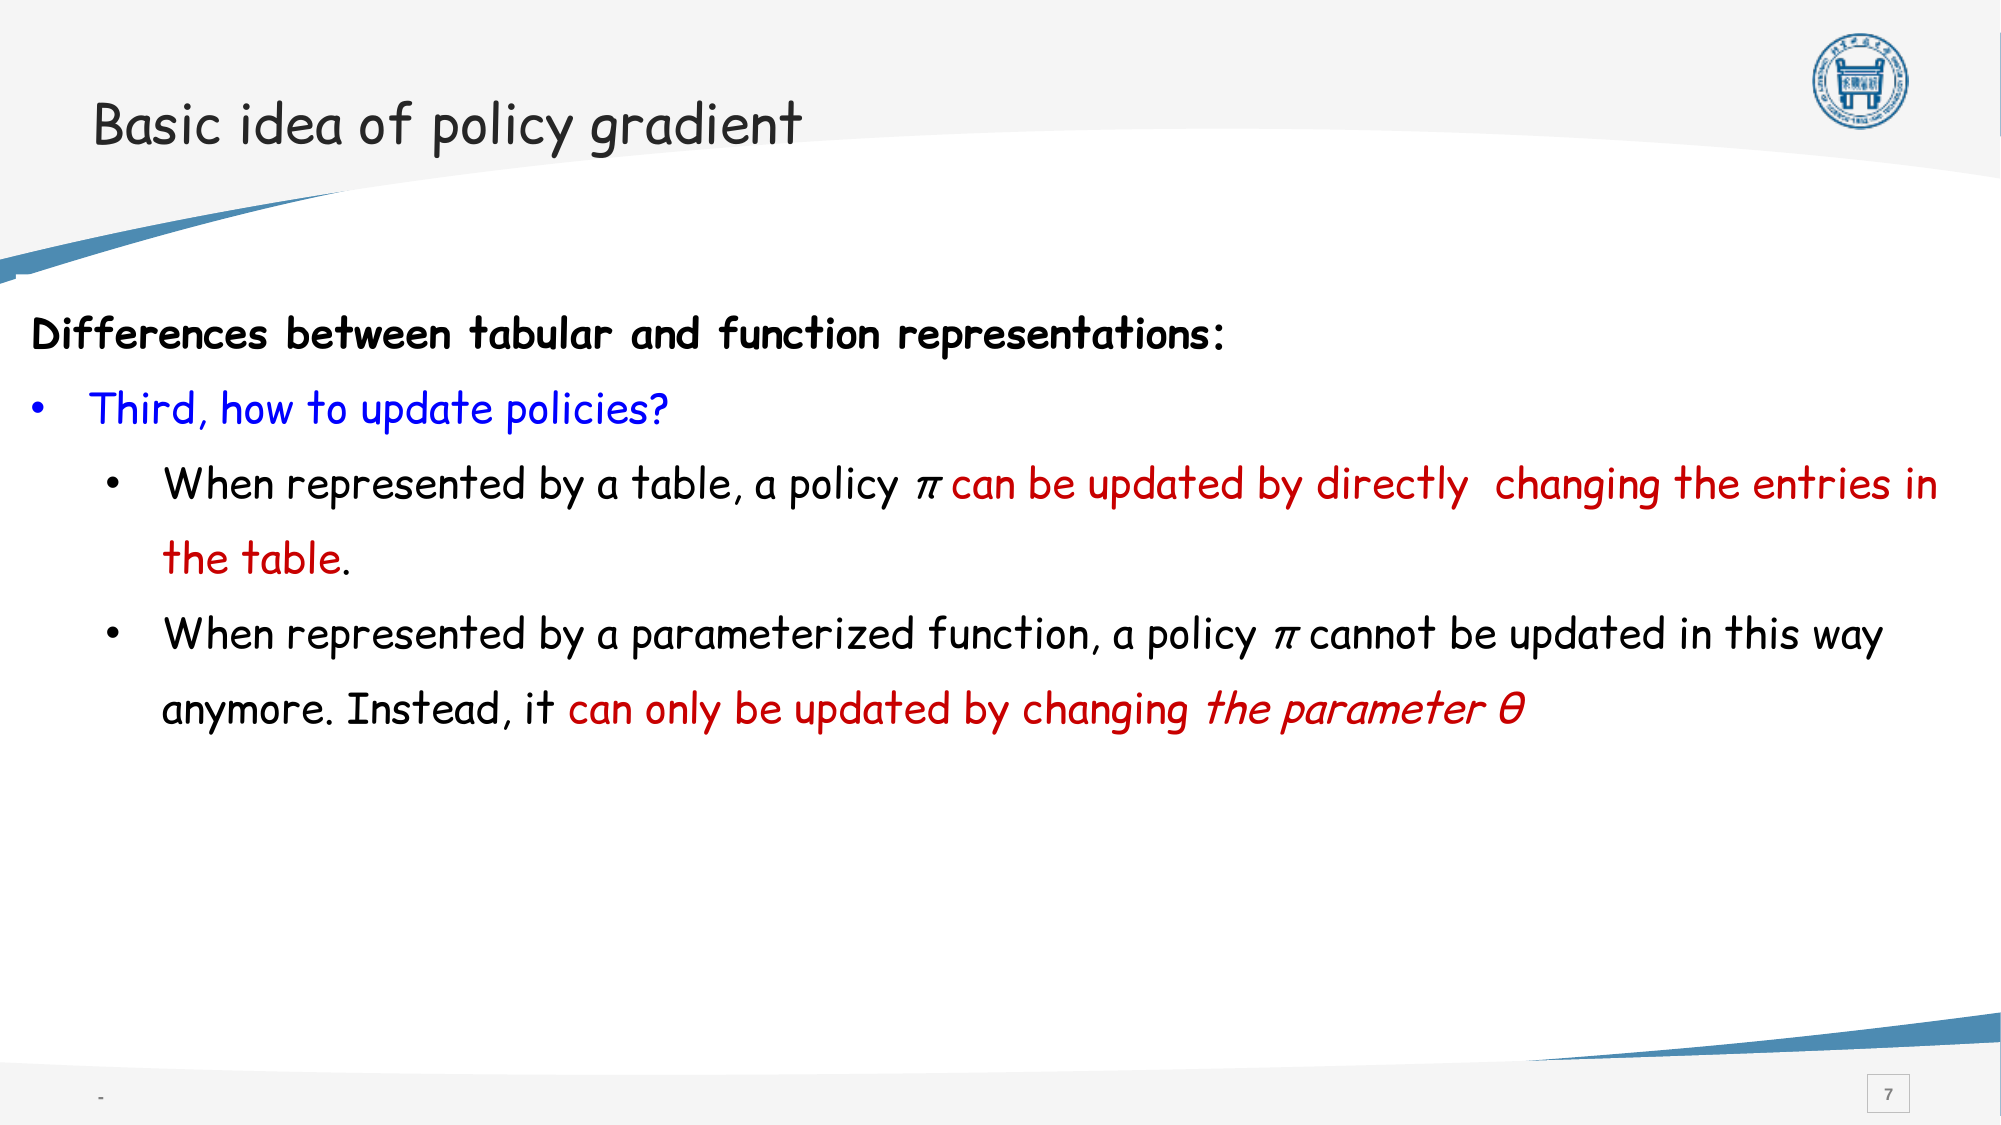

# Basic idea of policy gradient
Differences between tabular and function representations:
Third, how to update policies?
When represented by a table, a policy π can be updated by directly  changing the entries in the table.
When represented by a parameterized function, a policy π cannot be updated in this way anymore. Instead, it can only be updated by changing the parameter θ